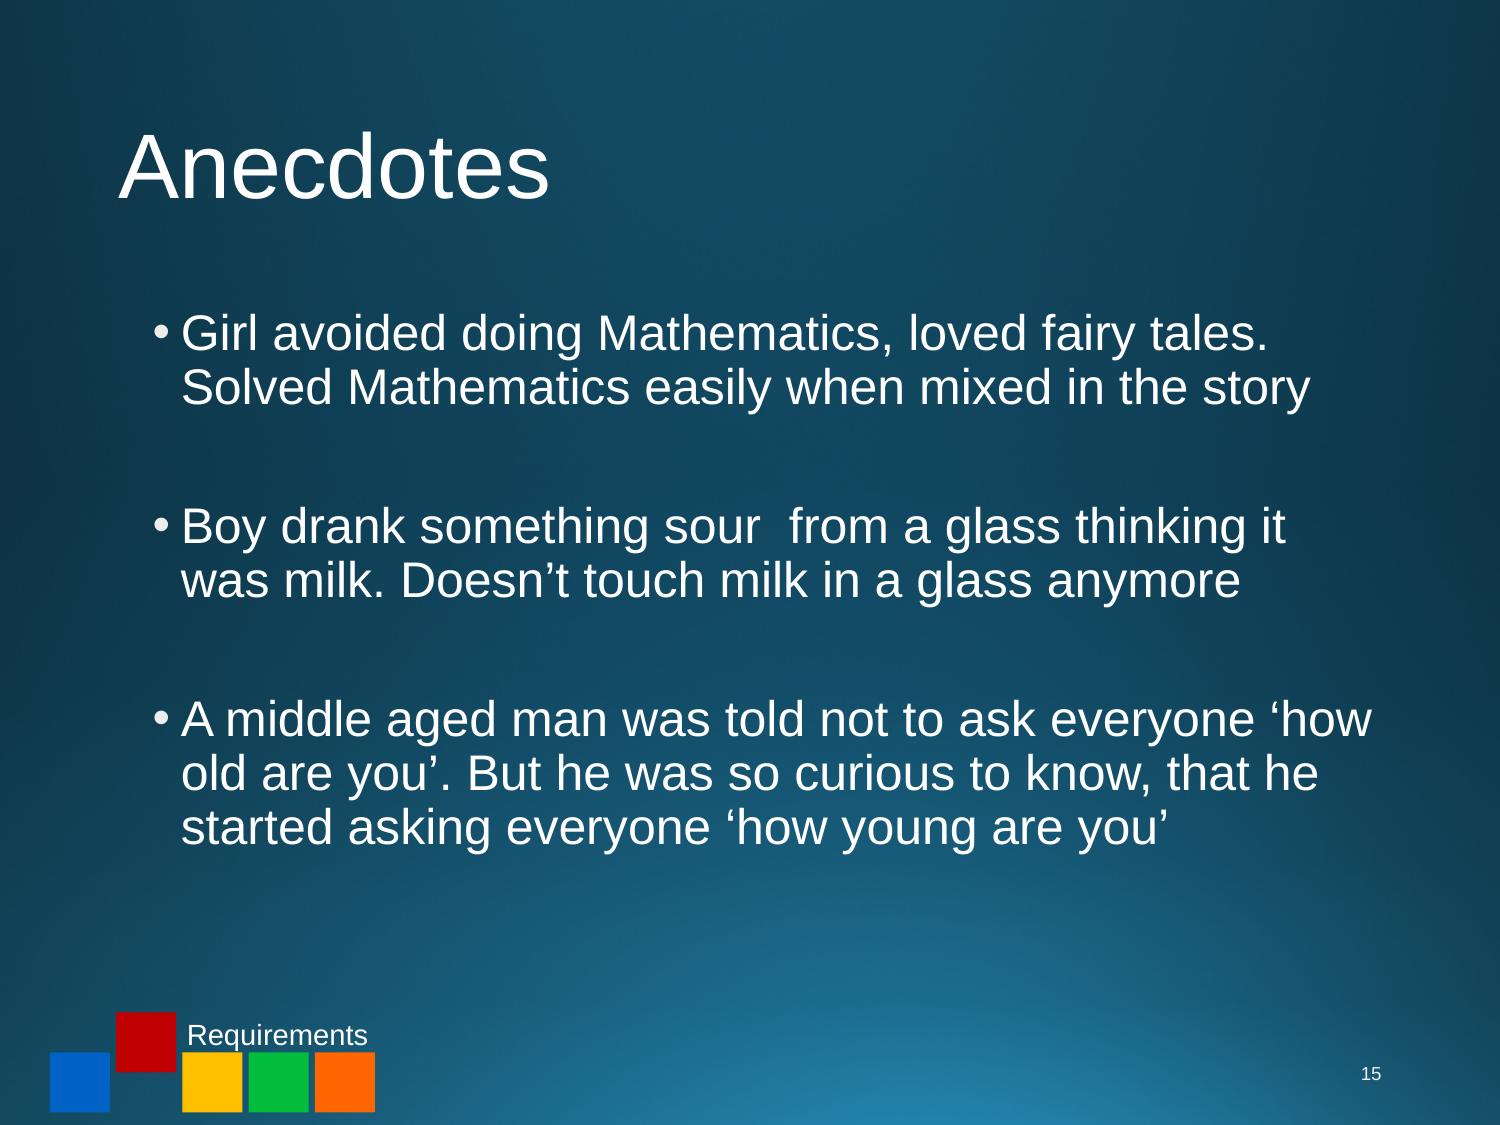

# Anecdotes

Girl avoided doing Mathematics, loved fairy tales. Solved Mathematics easily when mixed in the story

Boy drank something sour  from a glass thinking it was milk. Doesn’t touch milk in a glass anymore

A middle aged man was told not to ask everyone ‘how old are you’. But he was so curious to know, that he started asking everyone ‘how young are you’
15